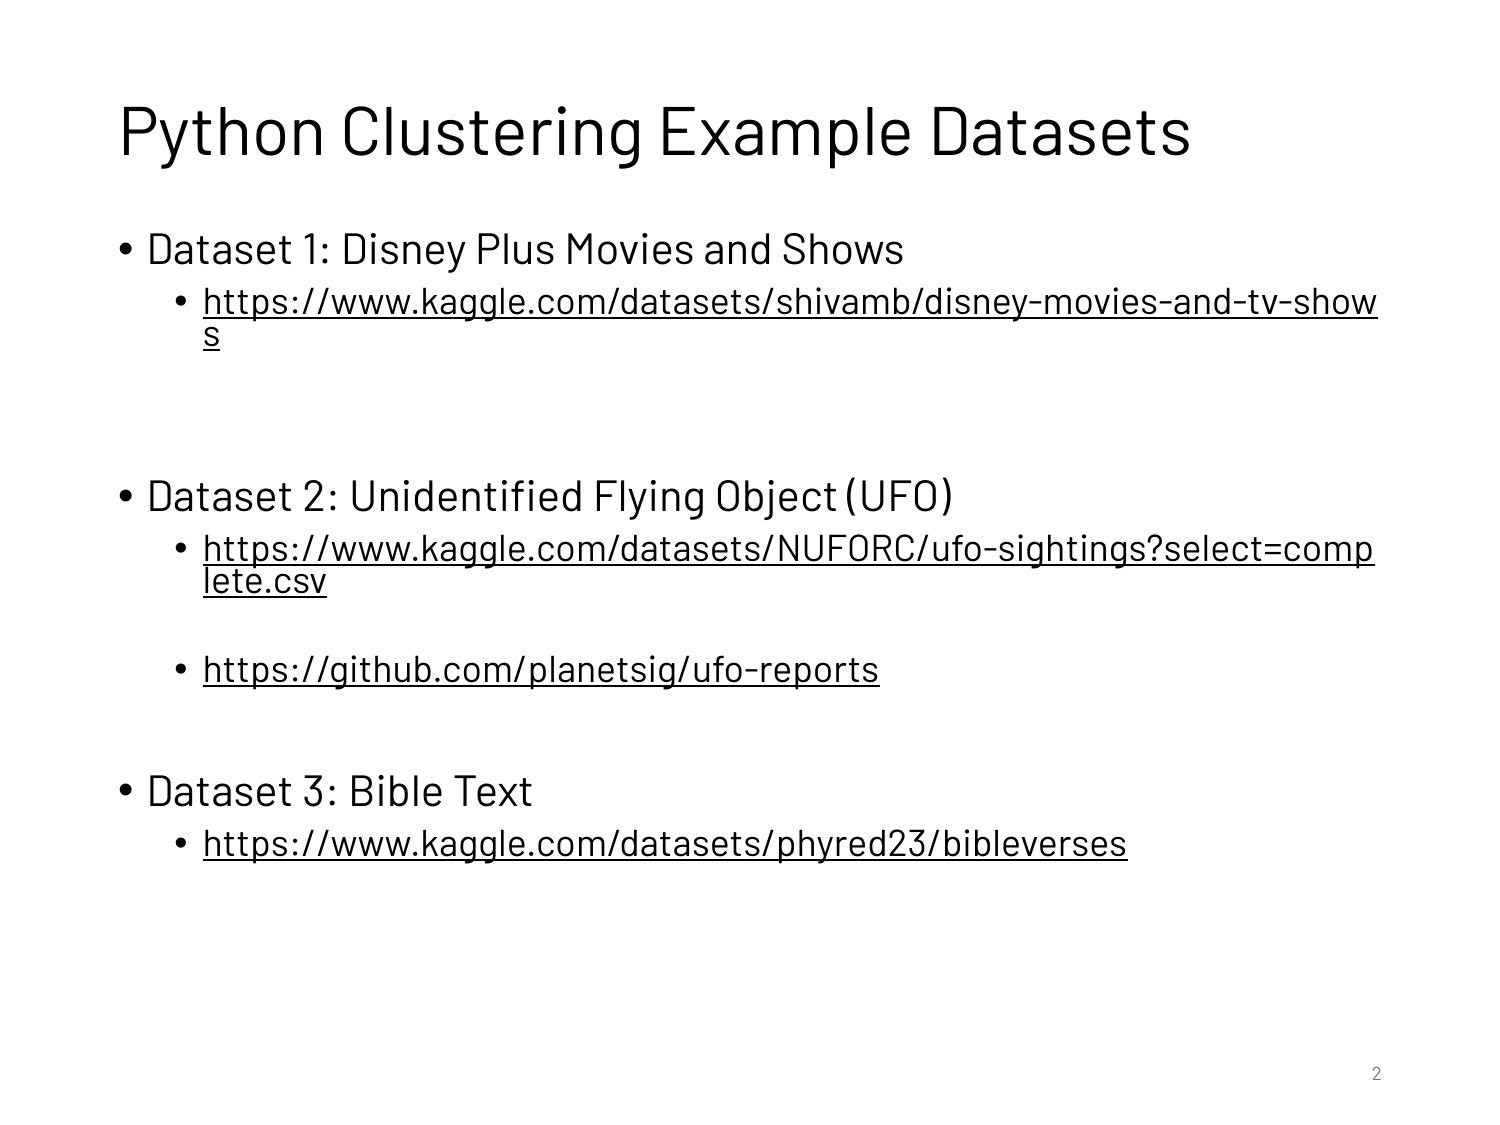

# Python Clustering Example Datasets
Dataset 1: Disney Plus Movies and Shows
https://www.kaggle.com/datasets/shivamb/disney-movies-and-tv-shows

Dataset 2: Unidentified Flying Object (UFO)
https://www.kaggle.com/datasets/NUFORC/ufo-sightings?select=complete.csv
https://github.com/planetsig/ufo-reports

Dataset 3: Bible Text
https://www.kaggle.com/datasets/phyred23/bibleverses
2